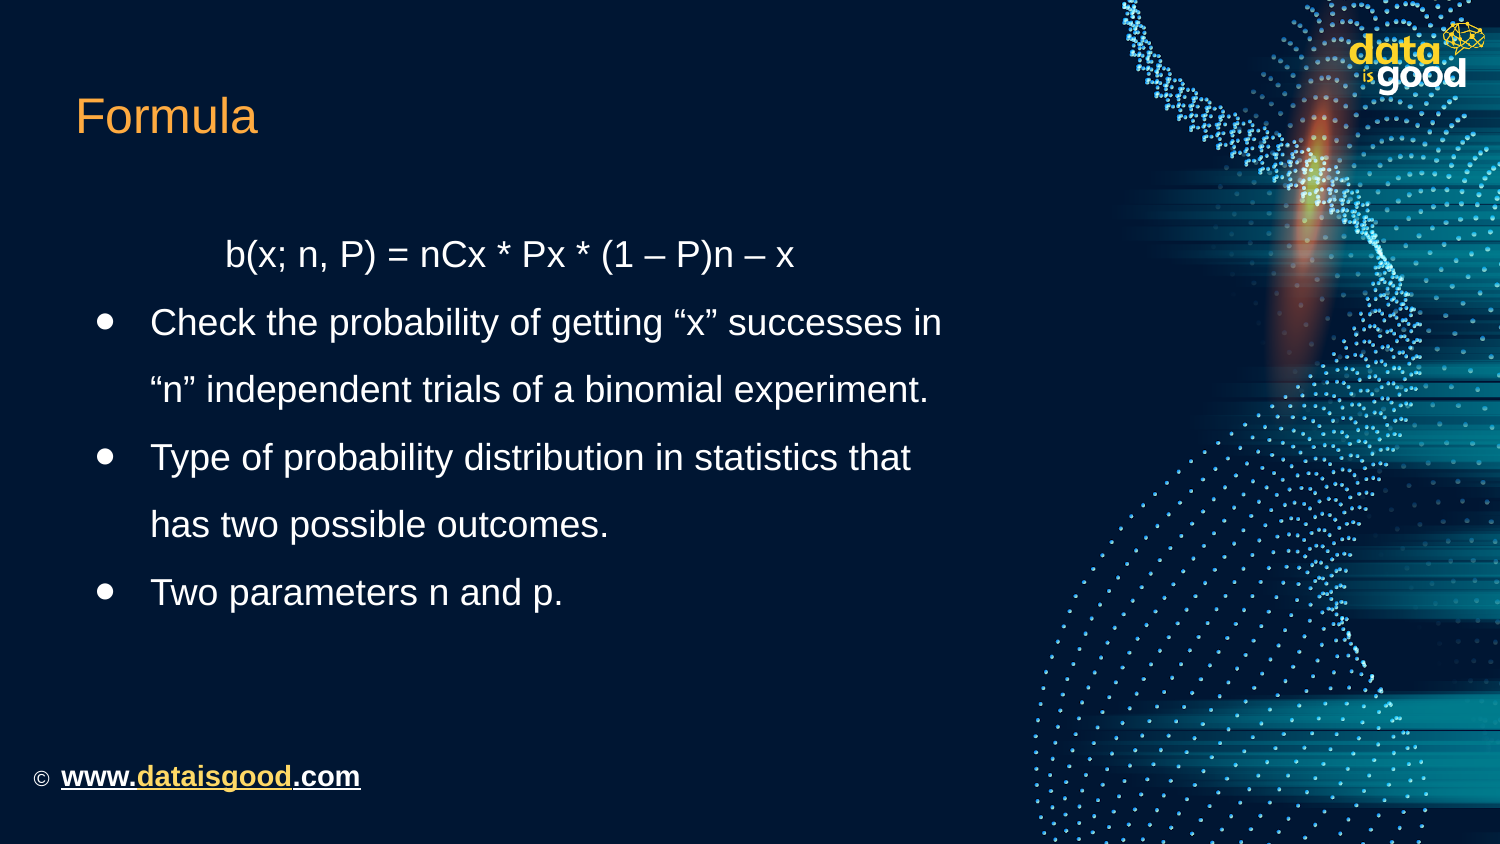

# Formula
b(x; n, P) = nCx * Px * (1 – P)n – x
Check the probability of getting “x” successes in “n” independent trials of a binomial experiment.
Type of probability distribution in statistics that has two possible outcomes.
Two parameters n and p.